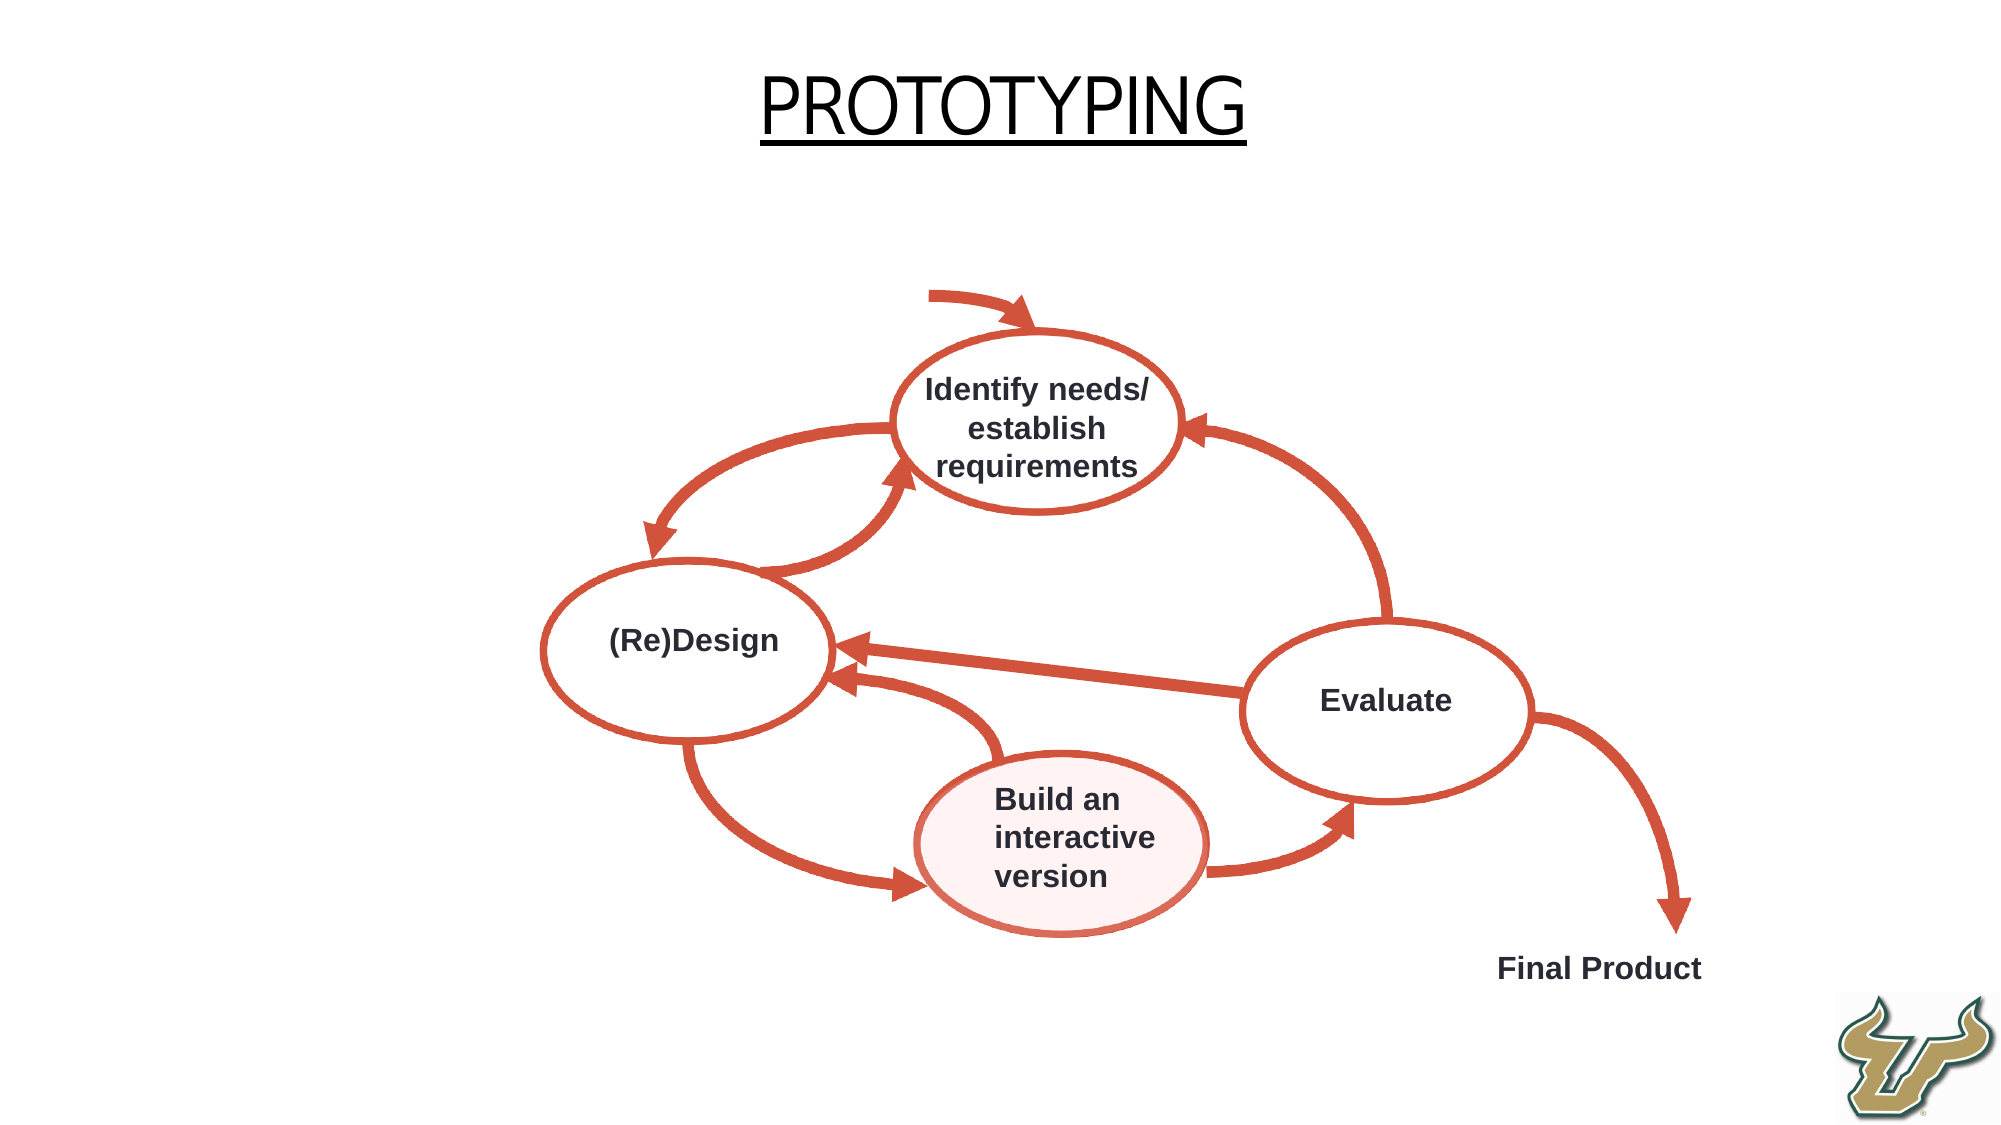

Prototyping

Identify needs/ establish requirements
(Re)Design

Evaluate

Build an interactive version

Final Product